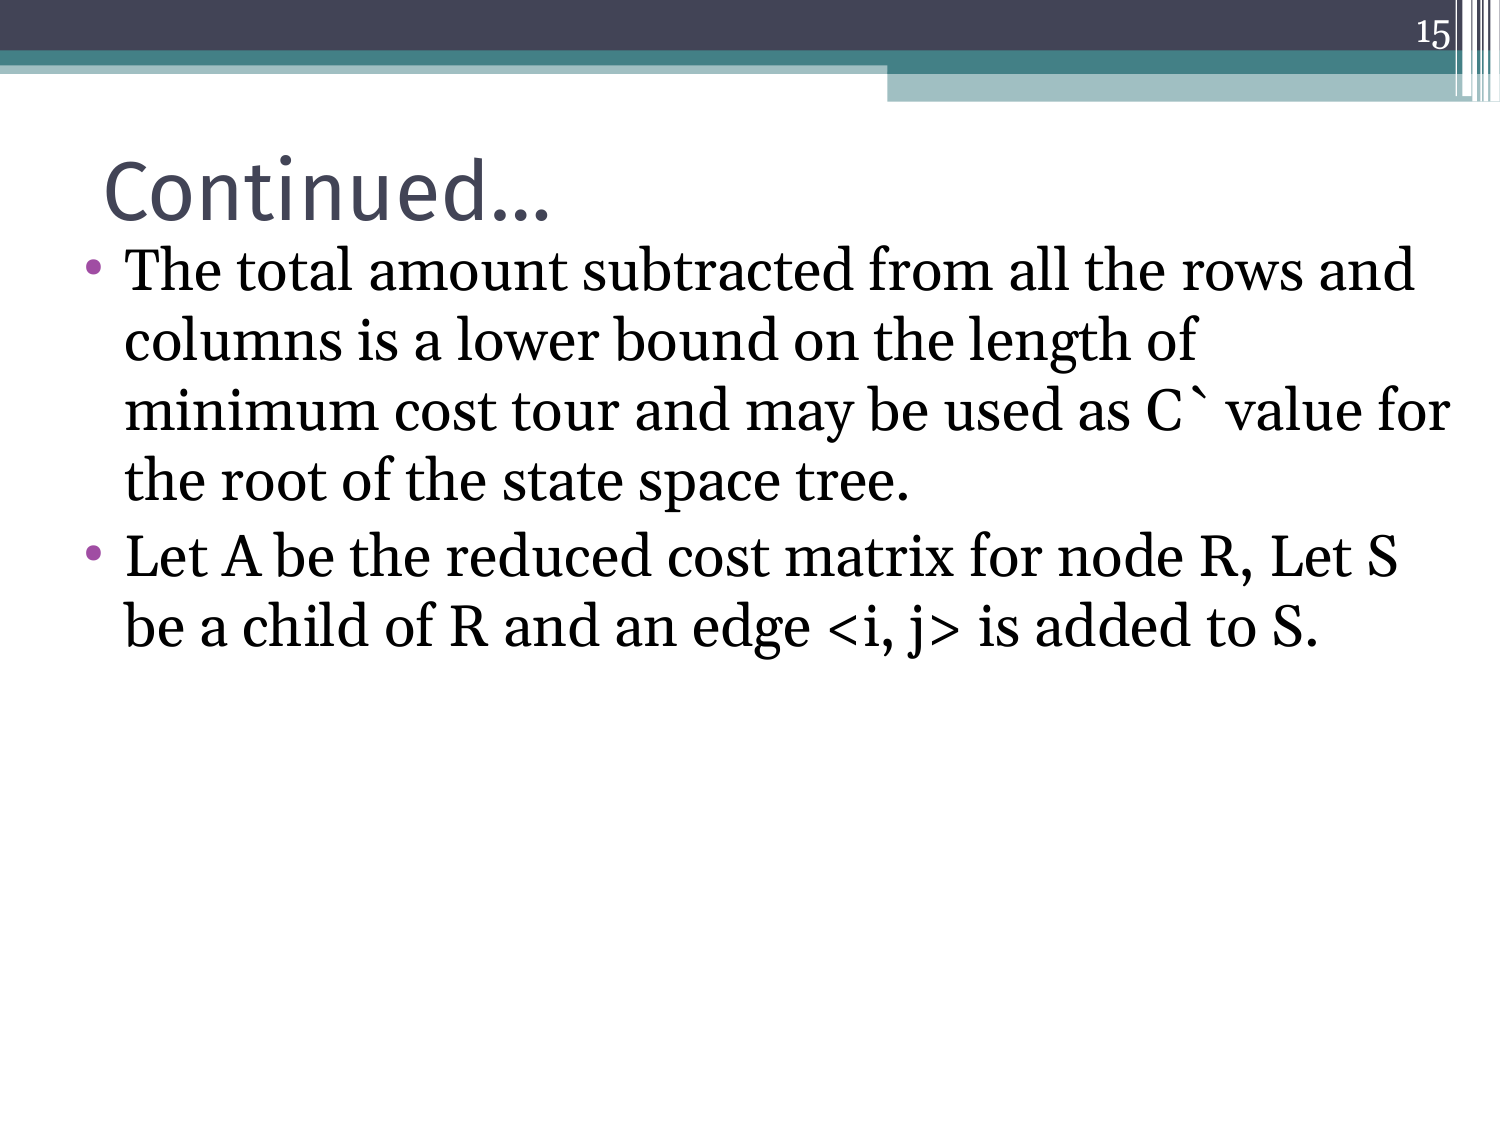

15
Continued…
The total amount subtracted from all the rows and columns is a lower bound on the length of minimum cost tour and may be used as C` value for the root of the state space tree.
Let A be the reduced cost matrix for node R, Let S be a child of R and an edge <i, j> is added to S.